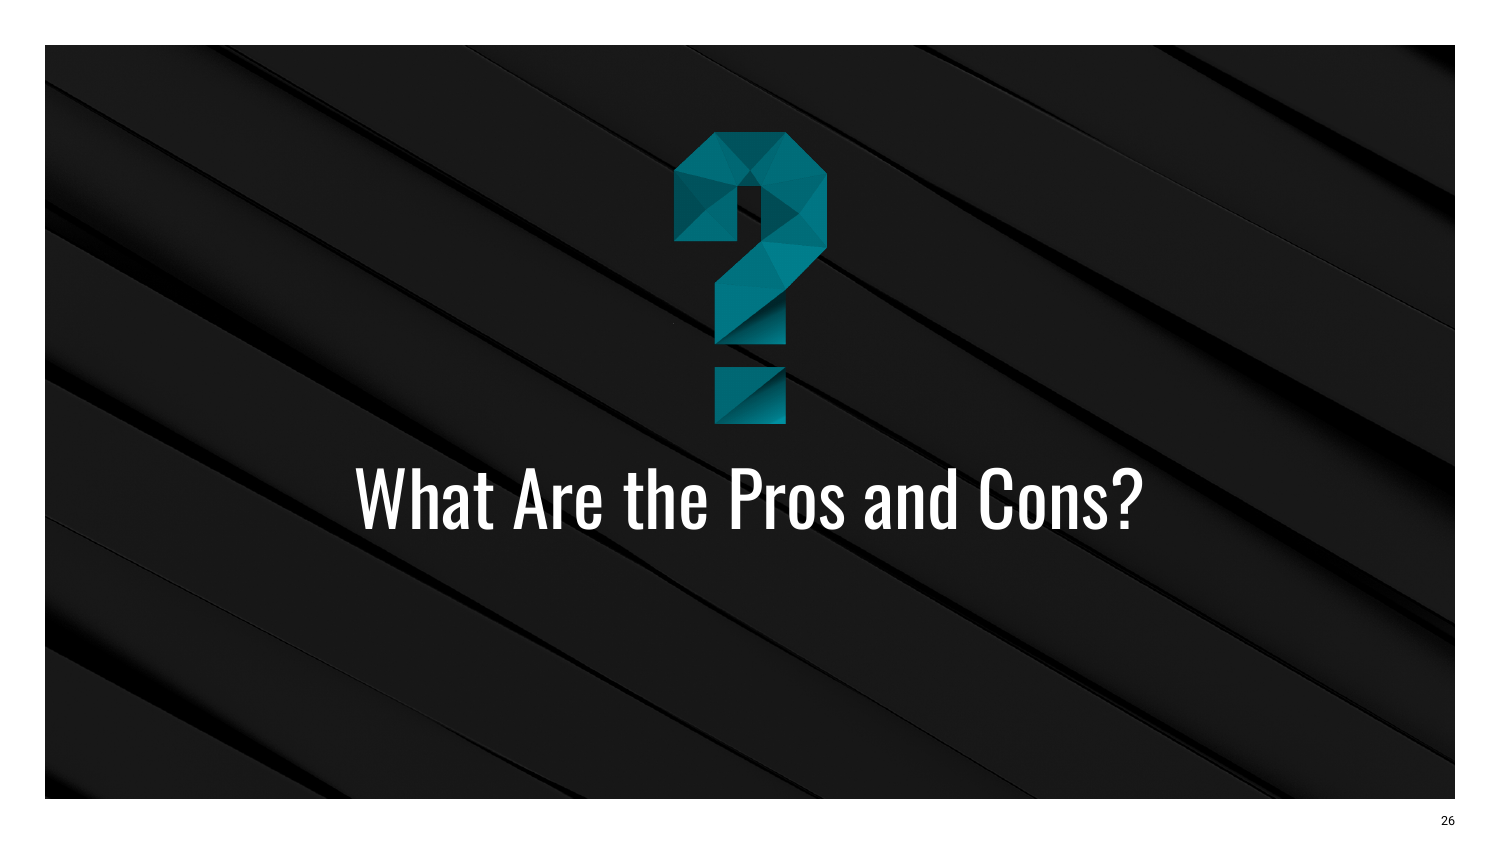

# What Are the Pros and Cons?